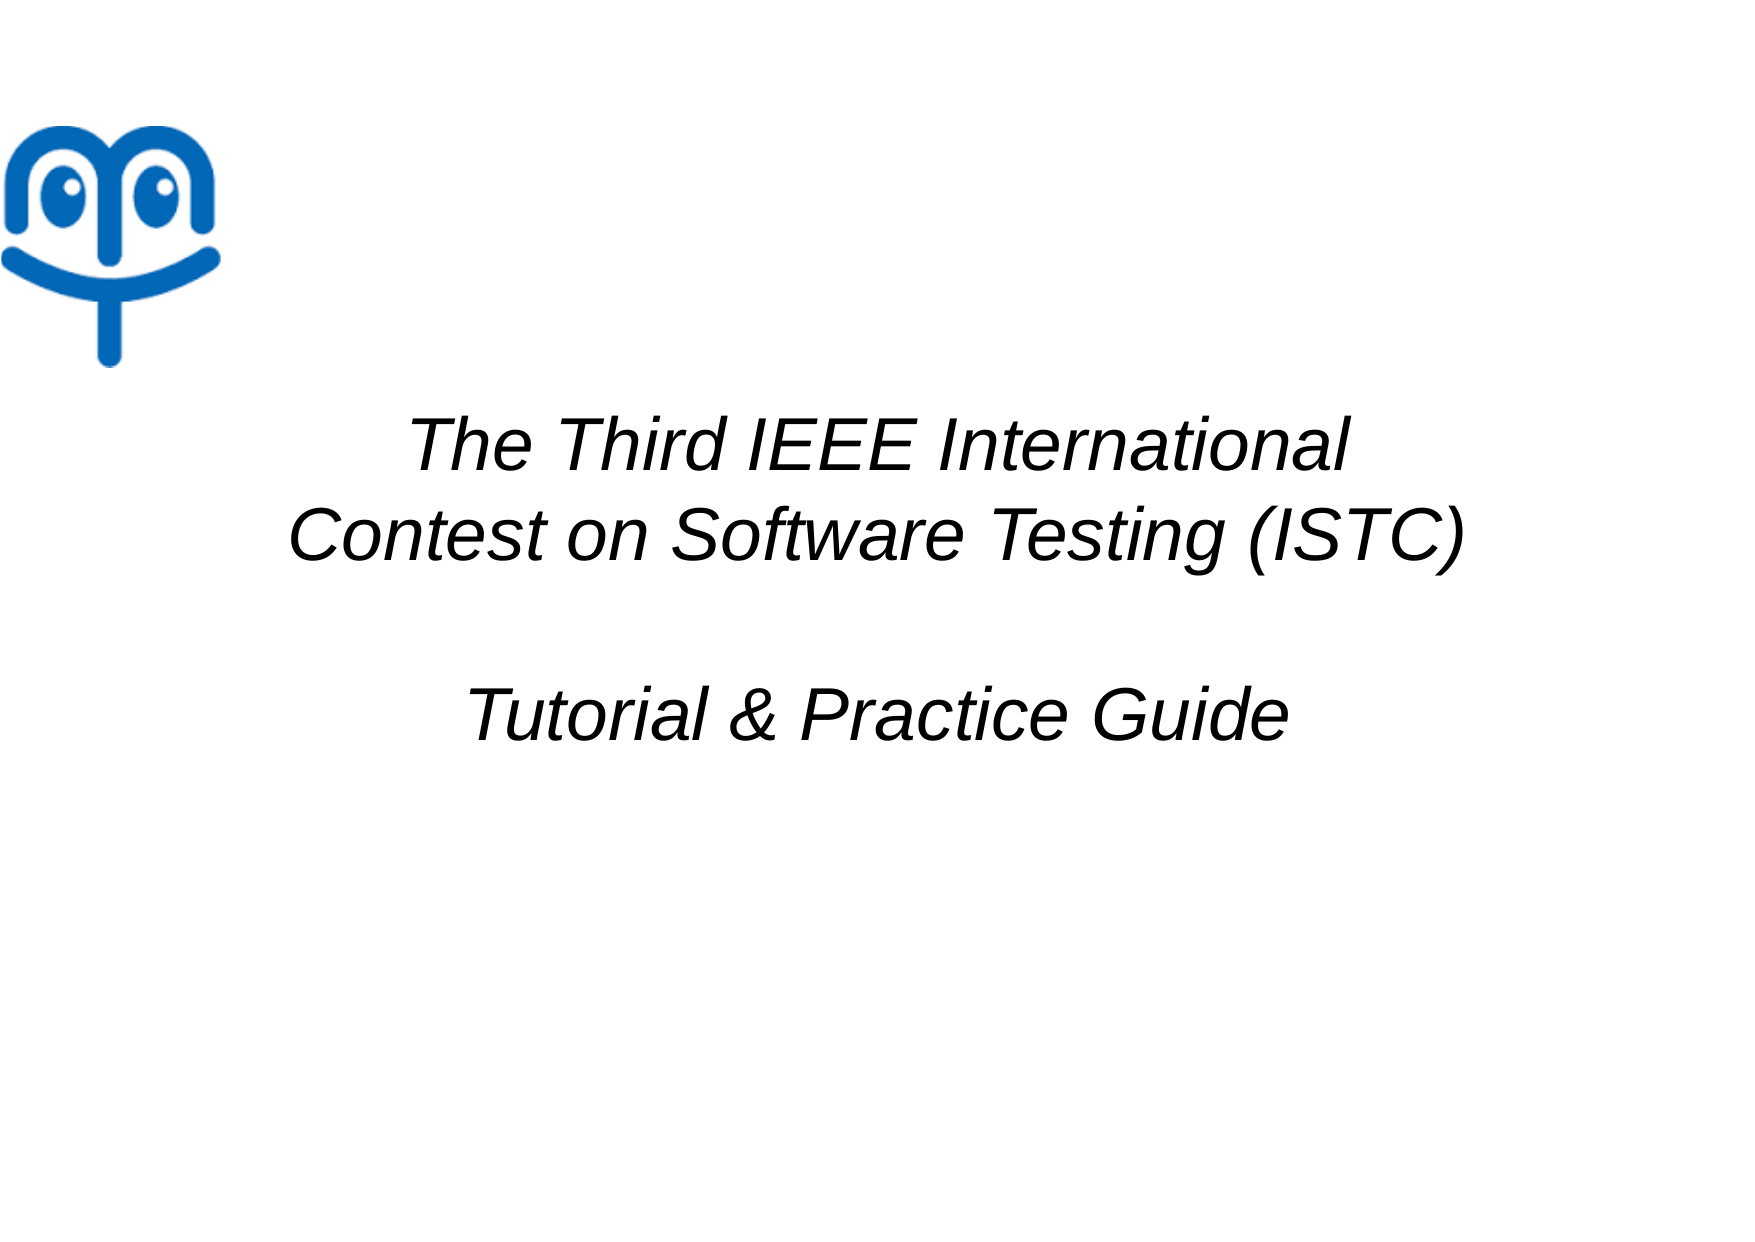

The Third IEEE International Contest on Software Testing (ISTC)

Tutorial & Practice Guide